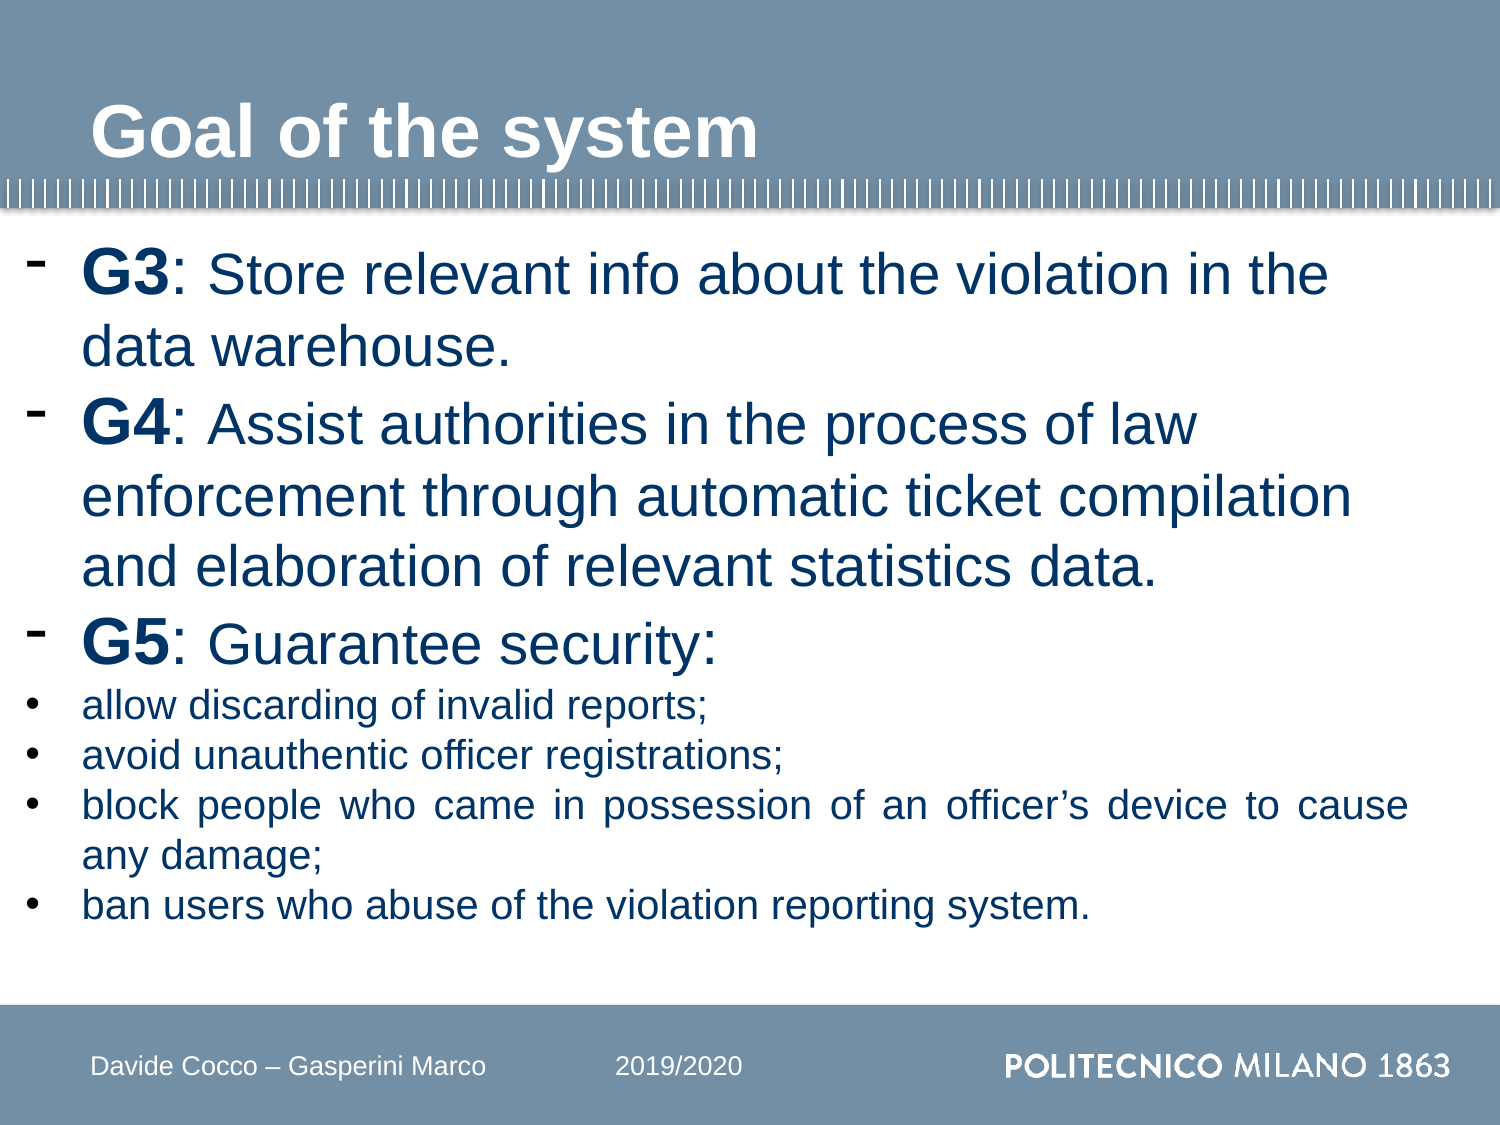

# Goal of the system
G3: Store relevant info about the violation in the data warehouse.
G4: Assist authorities in the process of law enforcement through automatic ticket compilation and elaboration of relevant statistics data.
G5: Guarantee security:
allow discarding of invalid reports;
avoid unauthentic officer registrations;
block people who came in possession of an officer’s device to cause any damage;
ban users who abuse of the violation reporting system.

Davide Cocco – Gasperini Marco 	2019/2020